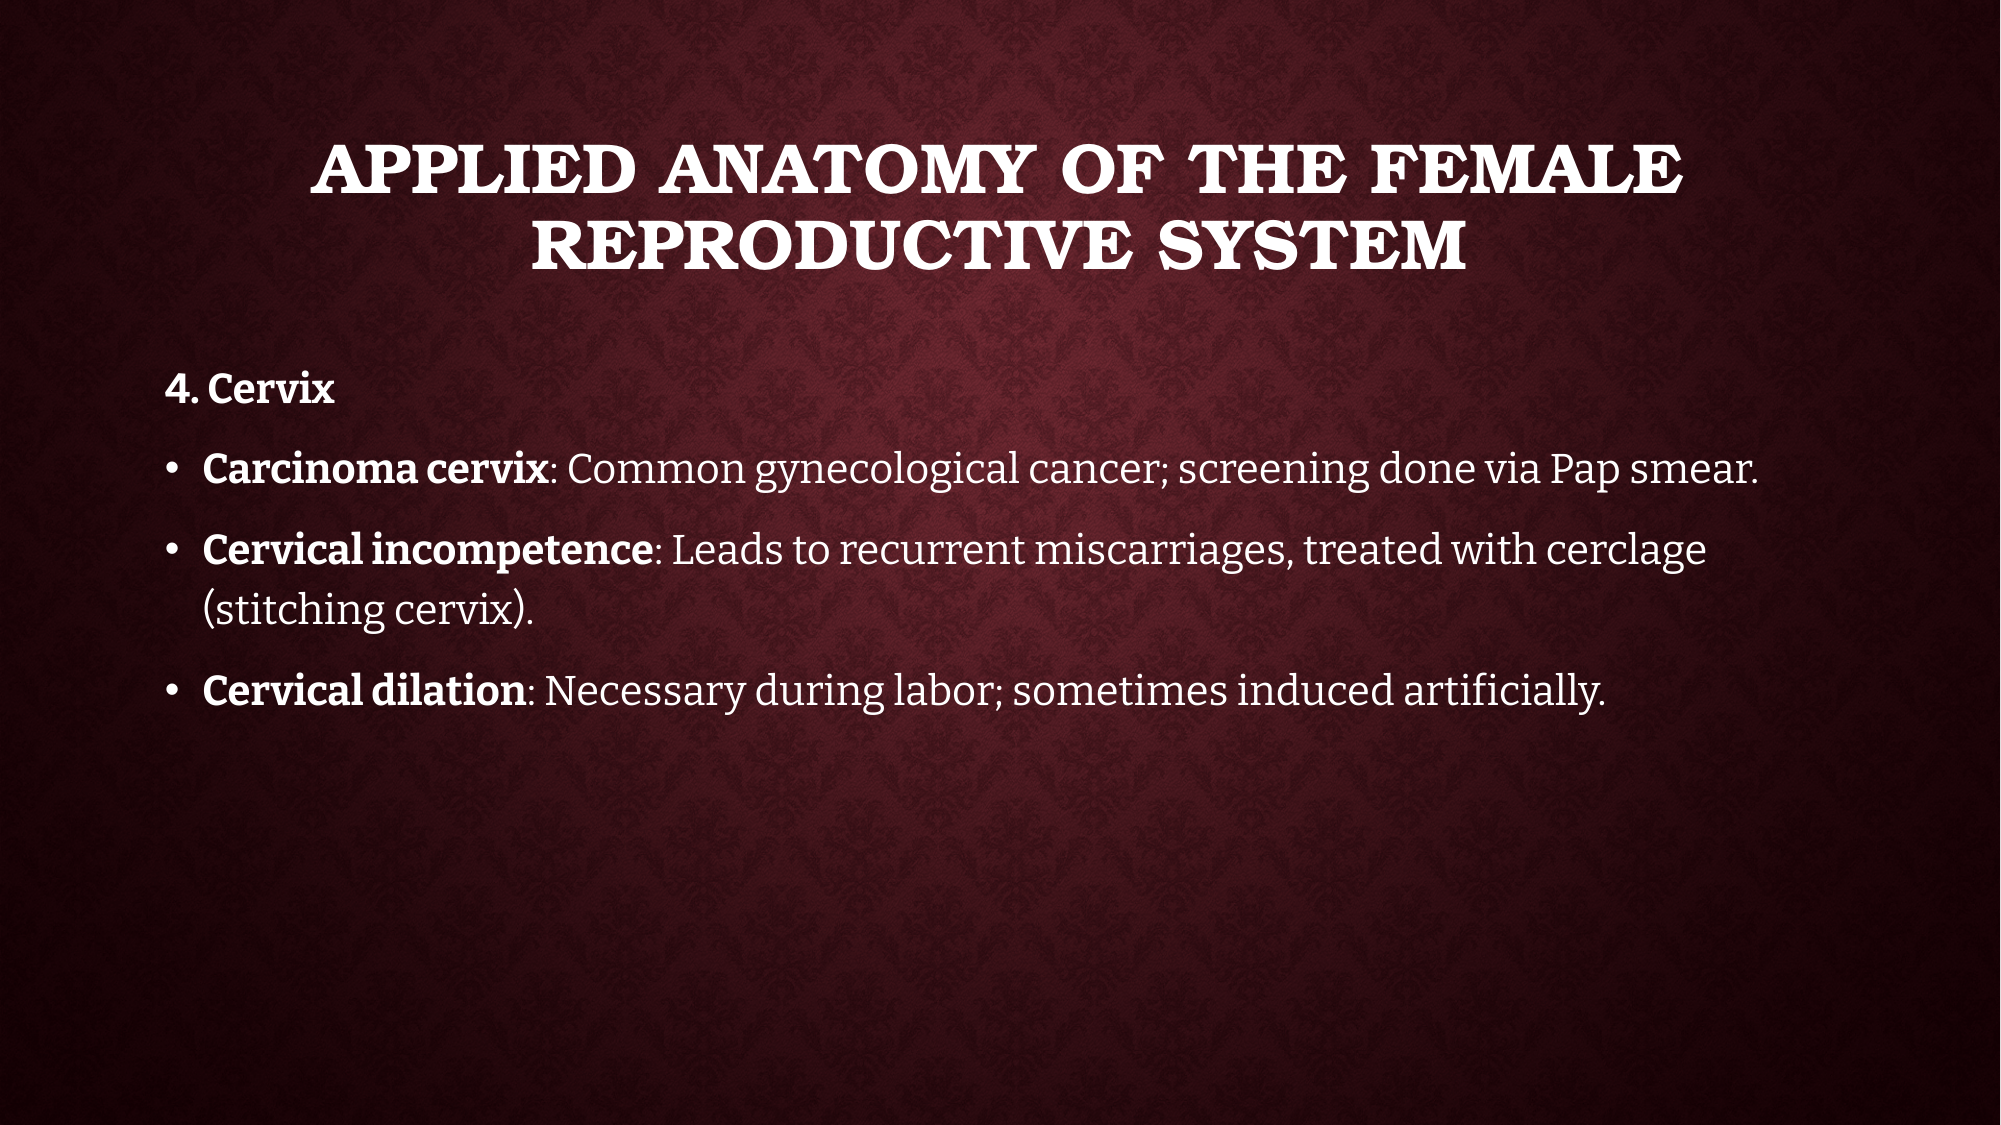

# Applied Anatomy of the Female Reproductive System
4. Cervix
Carcinoma cervix: Common gynecological cancer; screening done via Pap smear.
Cervical incompetence: Leads to recurrent miscarriages, treated with cerclage (stitching cervix).
Cervical dilation: Necessary during labor; sometimes induced artificially.